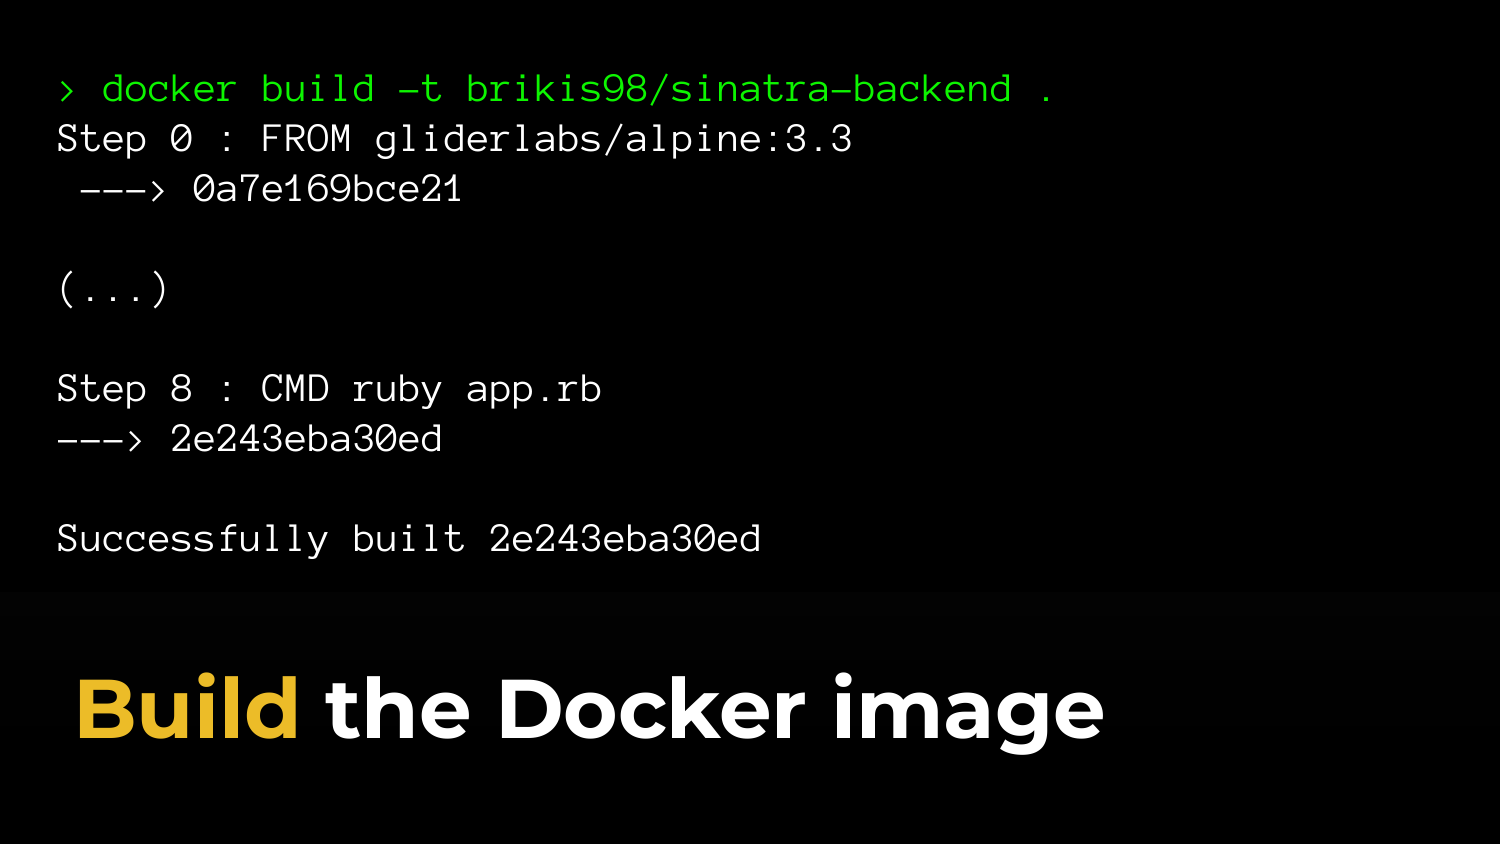

> docker build -t brikis98/sinatra-backend .
Step 0 : FROM gliderlabs/alpine:3.3
 ---> 0a7e169bce21

(...)

Step 8 : CMD ruby app.rb
---> 2e243eba30ed

Successfully built 2e243eba30ed
Build the Docker image